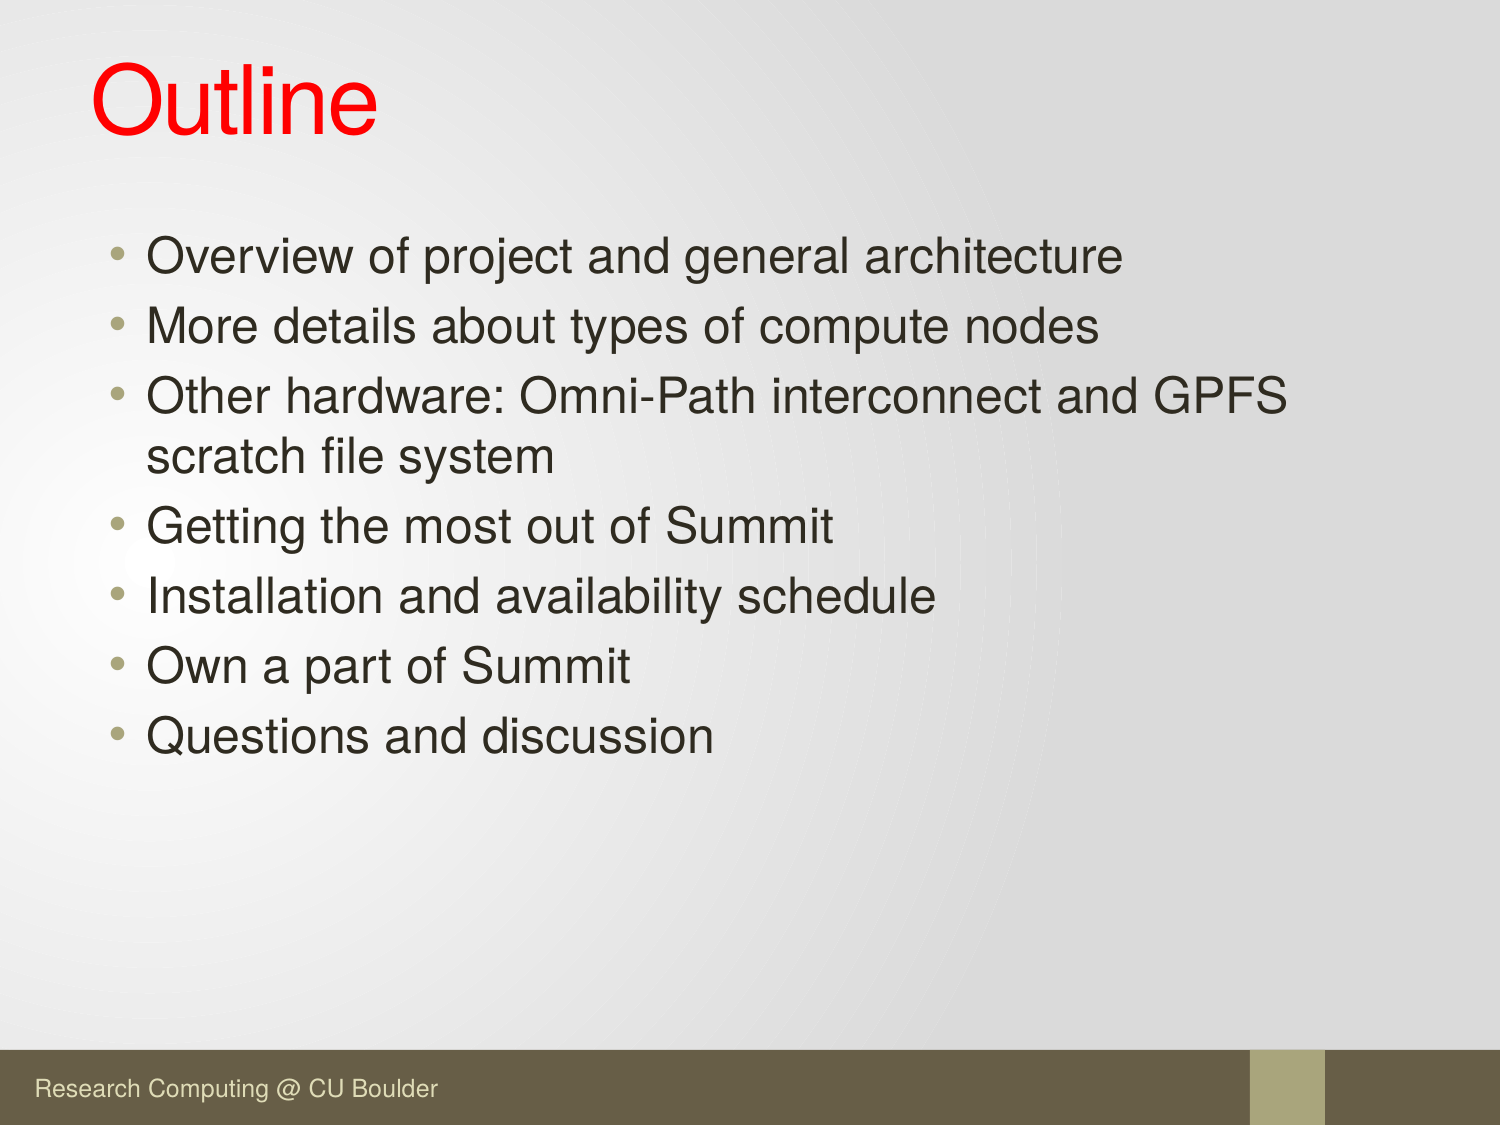

# Outline
Overview of project and general architecture
More details about types of compute nodes
Other hardware: Omni-Path interconnect and GPFS scratch file system
Getting the most out of Summit
Installation and availability schedule
Own a part of Summit
Questions and discussion